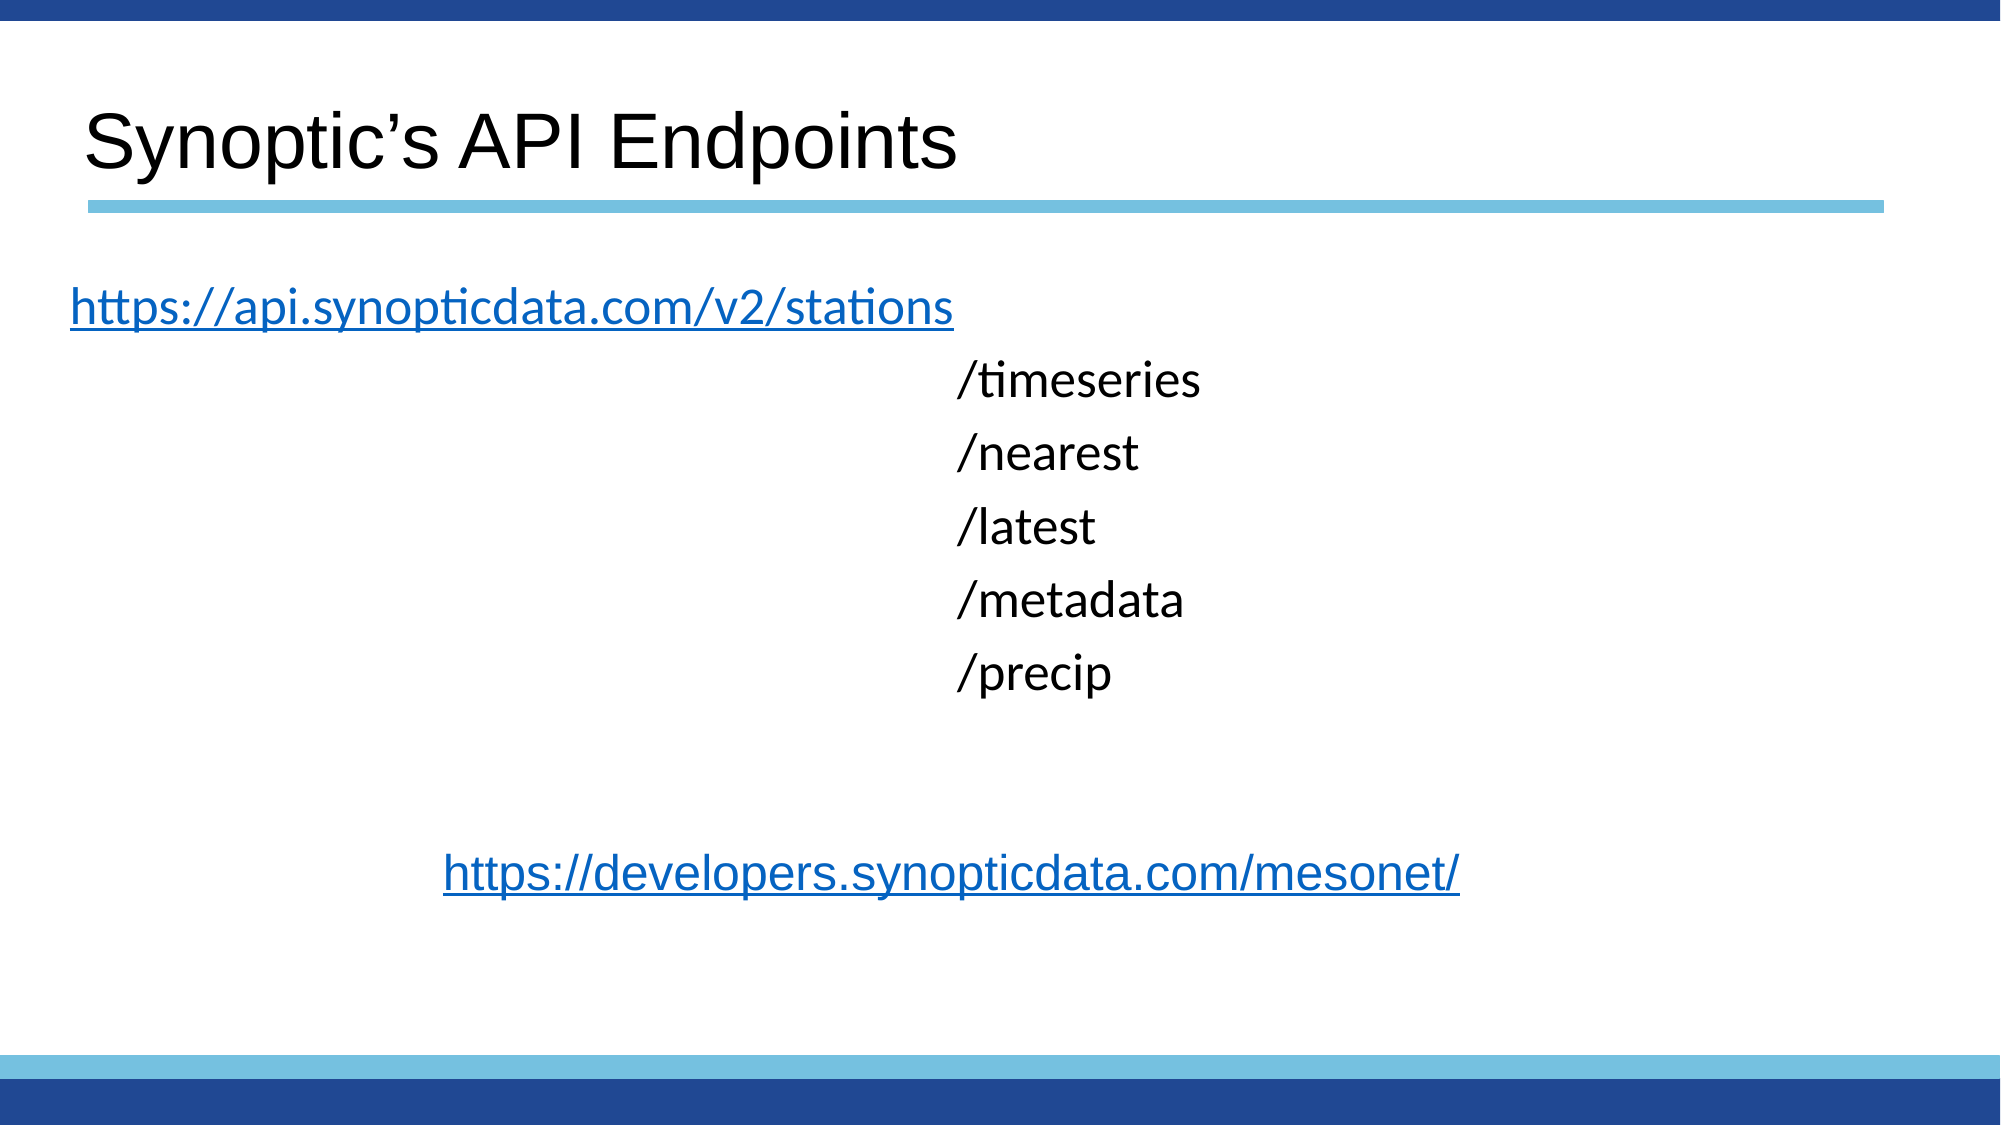

# Synoptic’s API Endpoints
https://api.synopticdata.com/v2/stations
/timeseries
/nearest
/latest
/metadata
/precip

https://developers.synopticdata.com/mesonet/